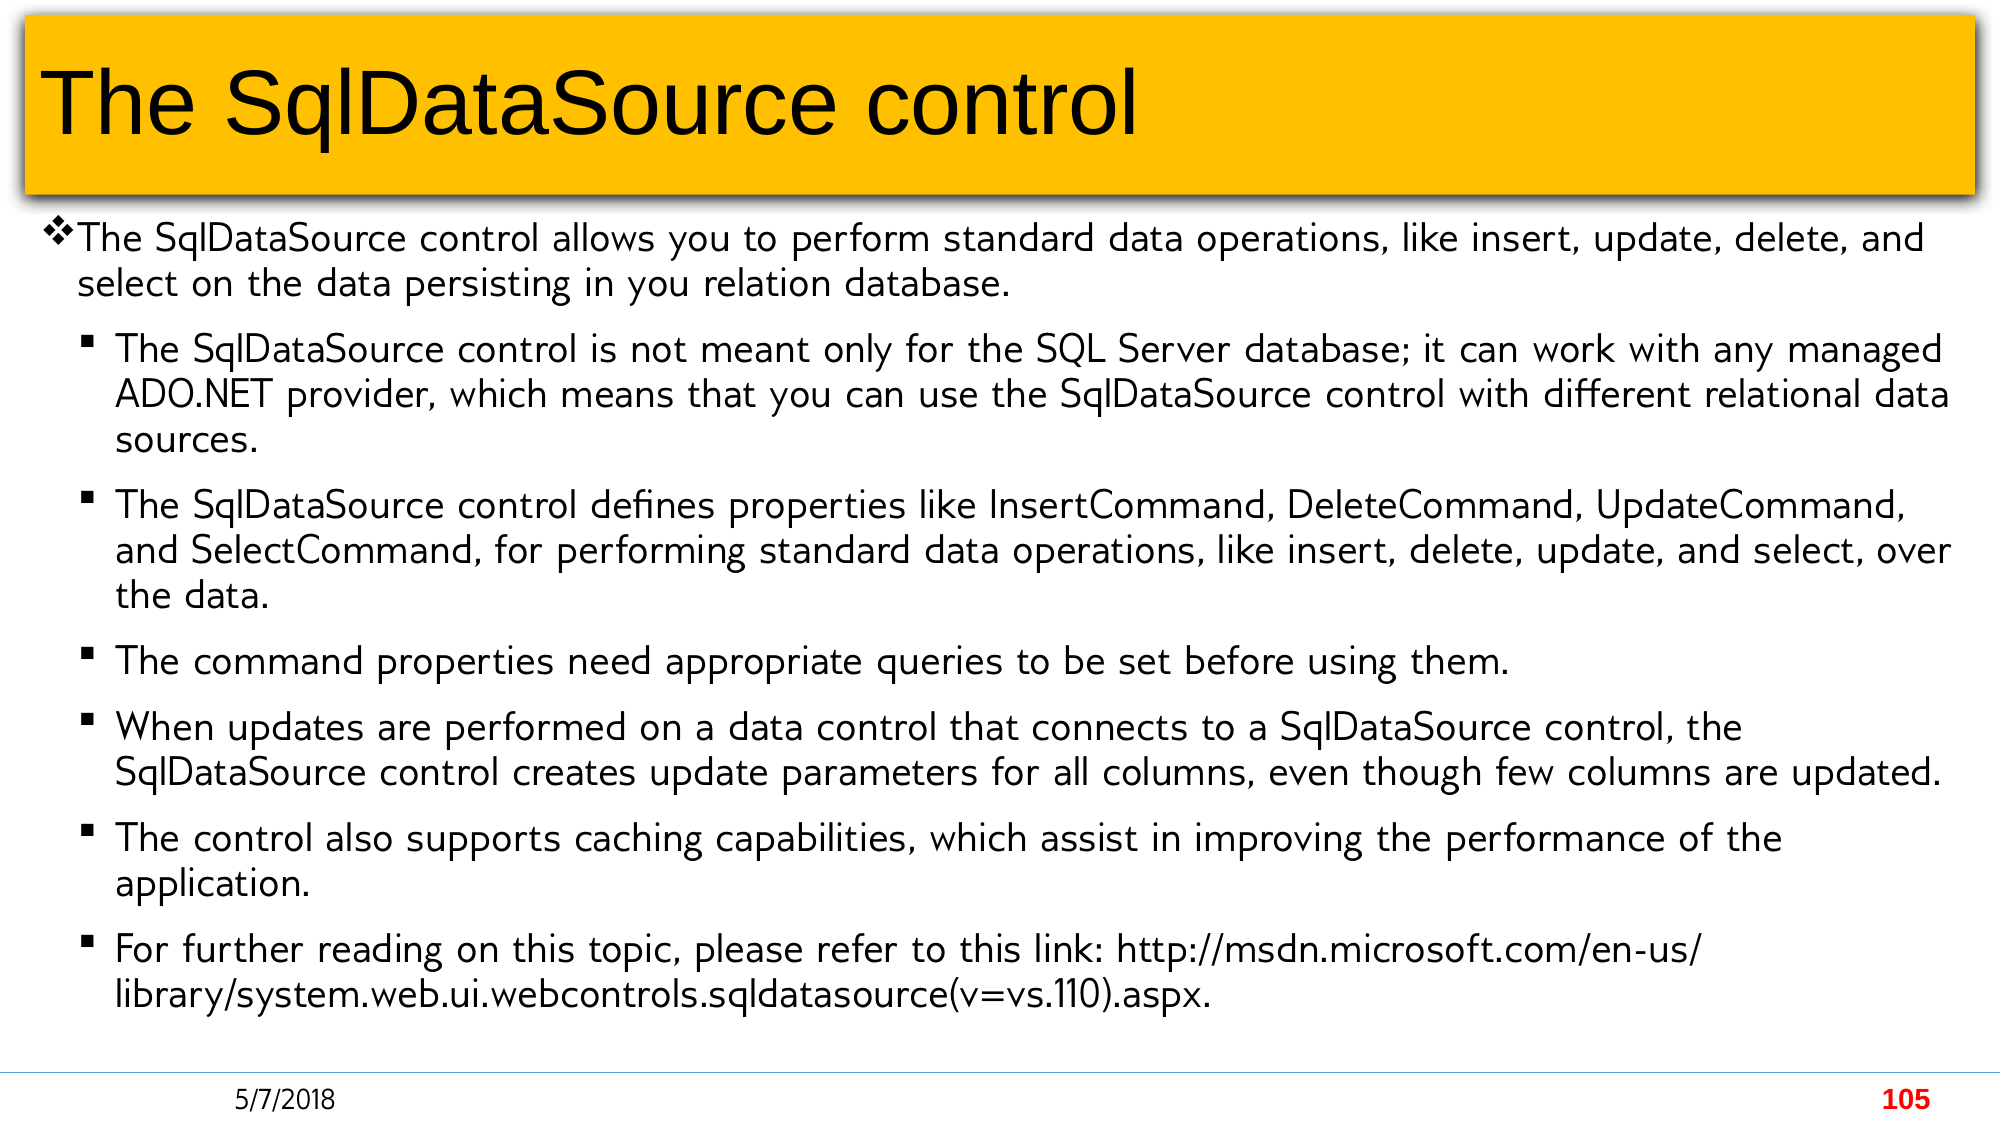

# The SqlDataSource control
The SqlDataSource control allows you to perform standard data operations, like insert, update, delete, and select on the data persisting in you relation database.
The SqlDataSource control is not meant only for the SQL Server database; it can work with any managed ADO.NET provider, which means that you can use the SqlDataSource control with different relational data sources.
The SqlDataSource control defines properties like InsertCommand, DeleteCommand, UpdateCommand, and SelectCommand, for performing standard data operations, like insert, delete, update, and select, over the data.
The command properties need appropriate queries to be set before using them.
When updates are performed on a data control that connects to a SqlDataSource control, the SqlDataSource control creates update parameters for all columns, even though few columns are updated.
The control also supports caching capabilities, which assist in improving the performance of the application.
For further reading on this topic, please refer to this link: http://msdn.microsoft.com/en-us/ library/system.web.ui.webcontrols.sqldatasource(v=vs.110).aspx.
5/7/2018
105